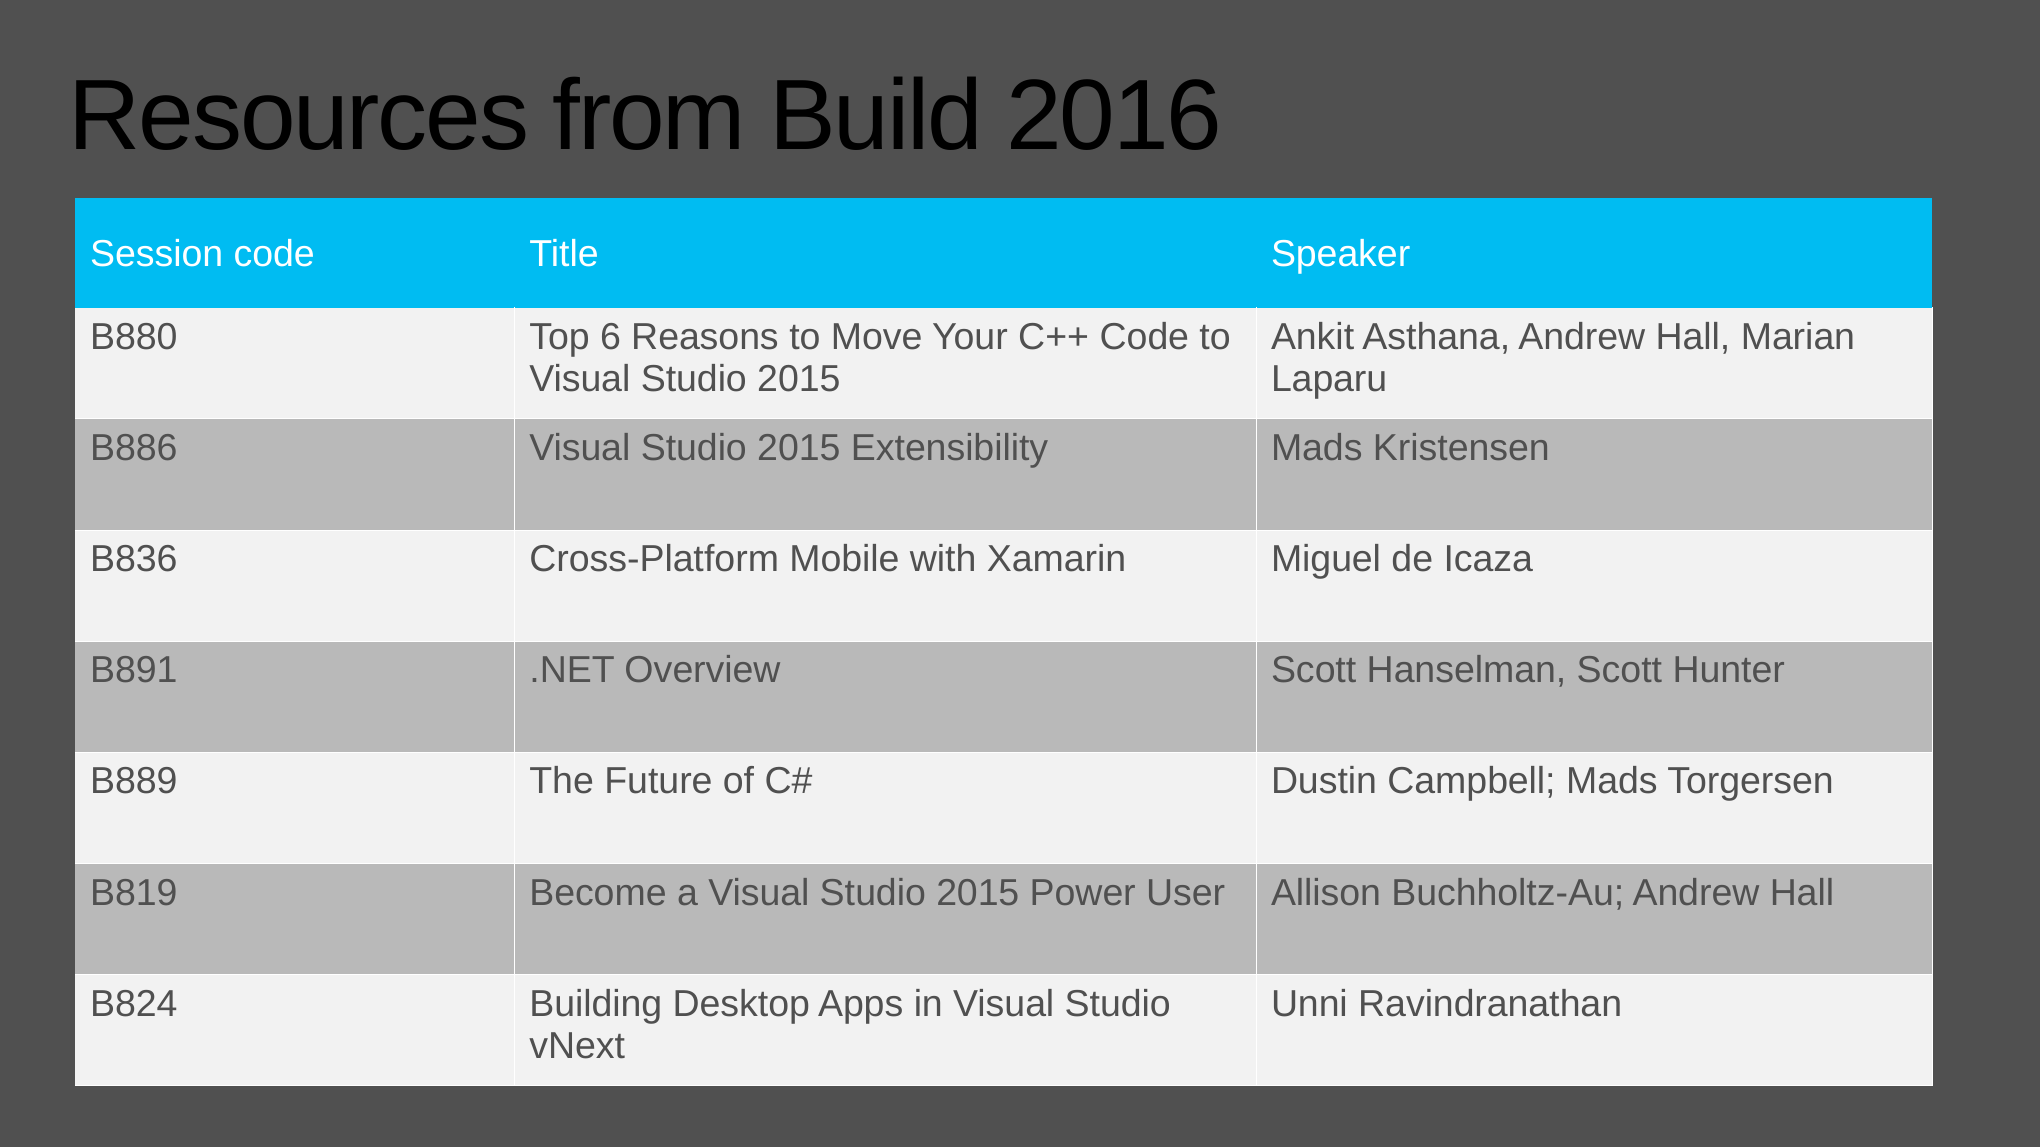

# Resources from Build 2016
| Session code | Title | Speaker |
| --- | --- | --- |
| B880 | Top 6 Reasons to Move Your C++ Code to Visual Studio 2015 | Ankit Asthana, Andrew Hall, Marian Laparu |
| B886 | Visual Studio 2015 Extensibility | Mads Kristensen |
| B836 | Cross-Platform Mobile with Xamarin | Miguel de Icaza |
| B891 | .NET Overview | Scott Hanselman, Scott Hunter |
| B889 | The Future of C# | Dustin Campbell; Mads Torgersen |
| B819 | Become a Visual Studio 2015 Power User | Allison Buchholtz-Au; Andrew Hall |
| B824 | Building Desktop Apps in Visual Studio vNext | Unni Ravindranathan |